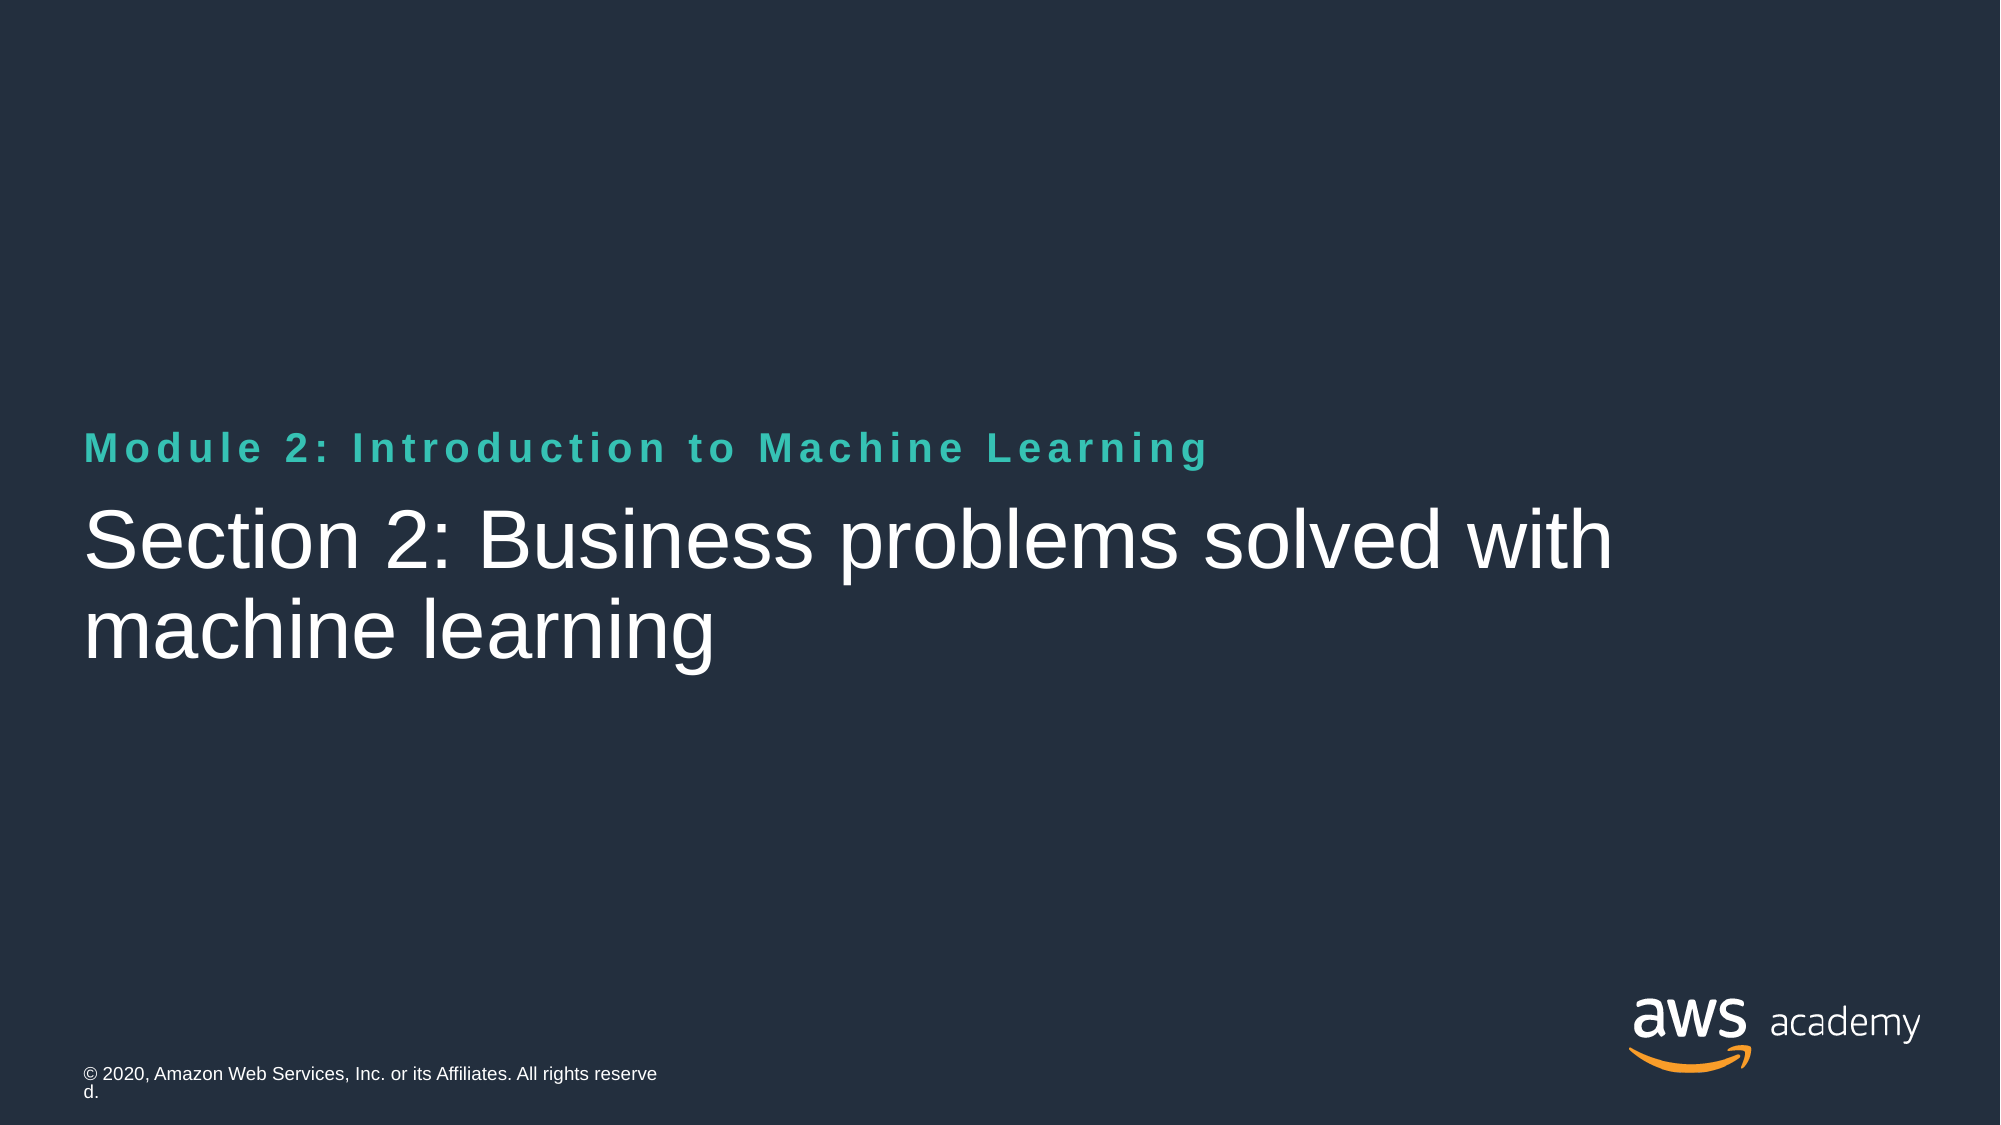

Module 2: Introduction to Machine Learning
# Section 2: Business problems solved with machine learning
© 2020, Amazon Web Services, Inc. or its Affiliates. All rights reserved.